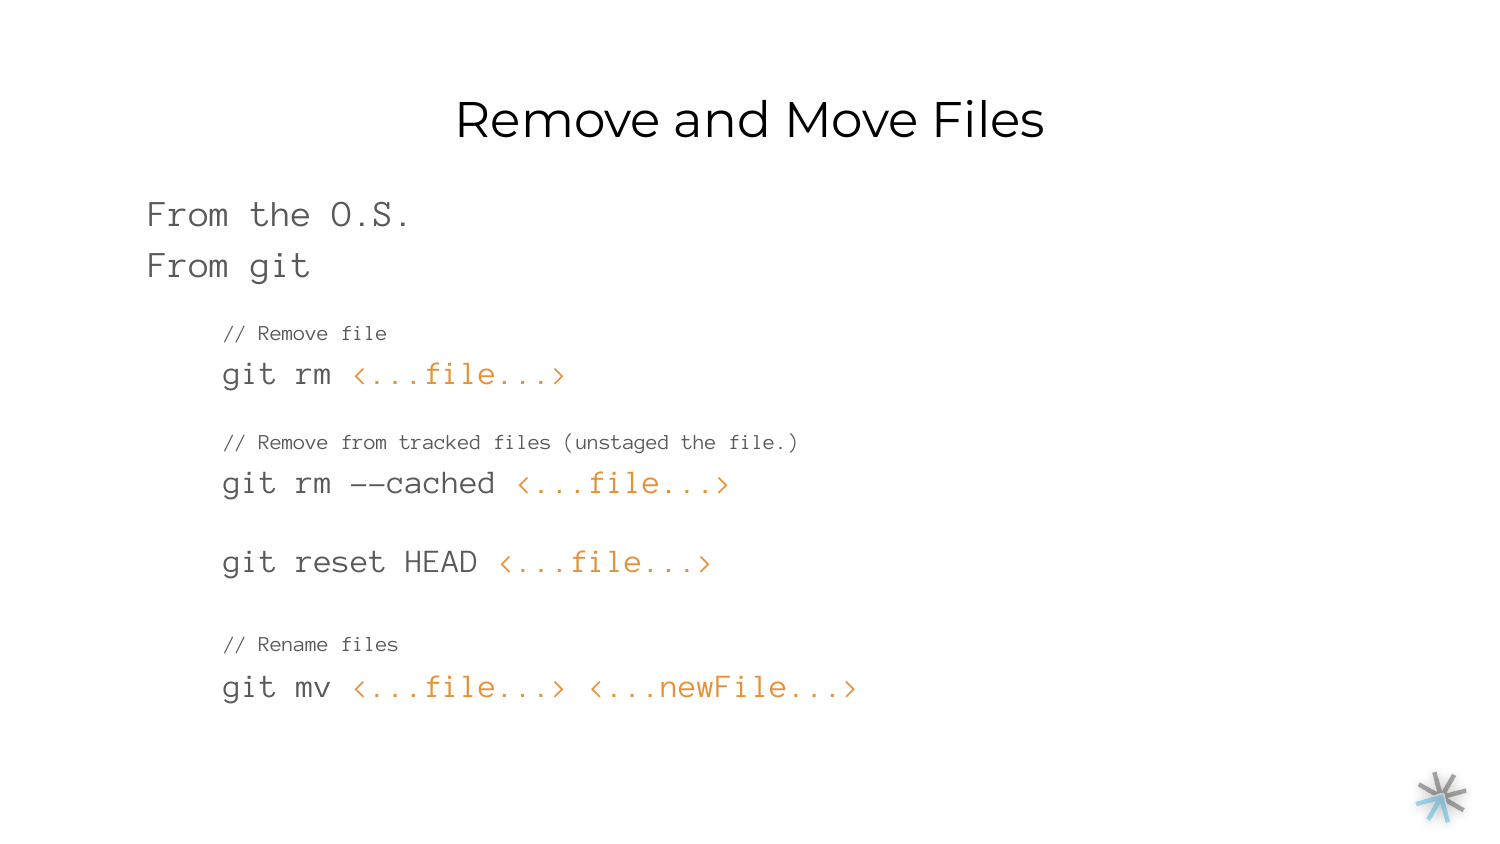

# Remove and Move Files
From the O.S.
From git
// Remove file
git rm <...file...>
// Remove from tracked files (unstaged the file.)
git rm --cached <...file...>
git reset HEAD <...file...>
// Rename files
git mv <...file...> <...newFile...>